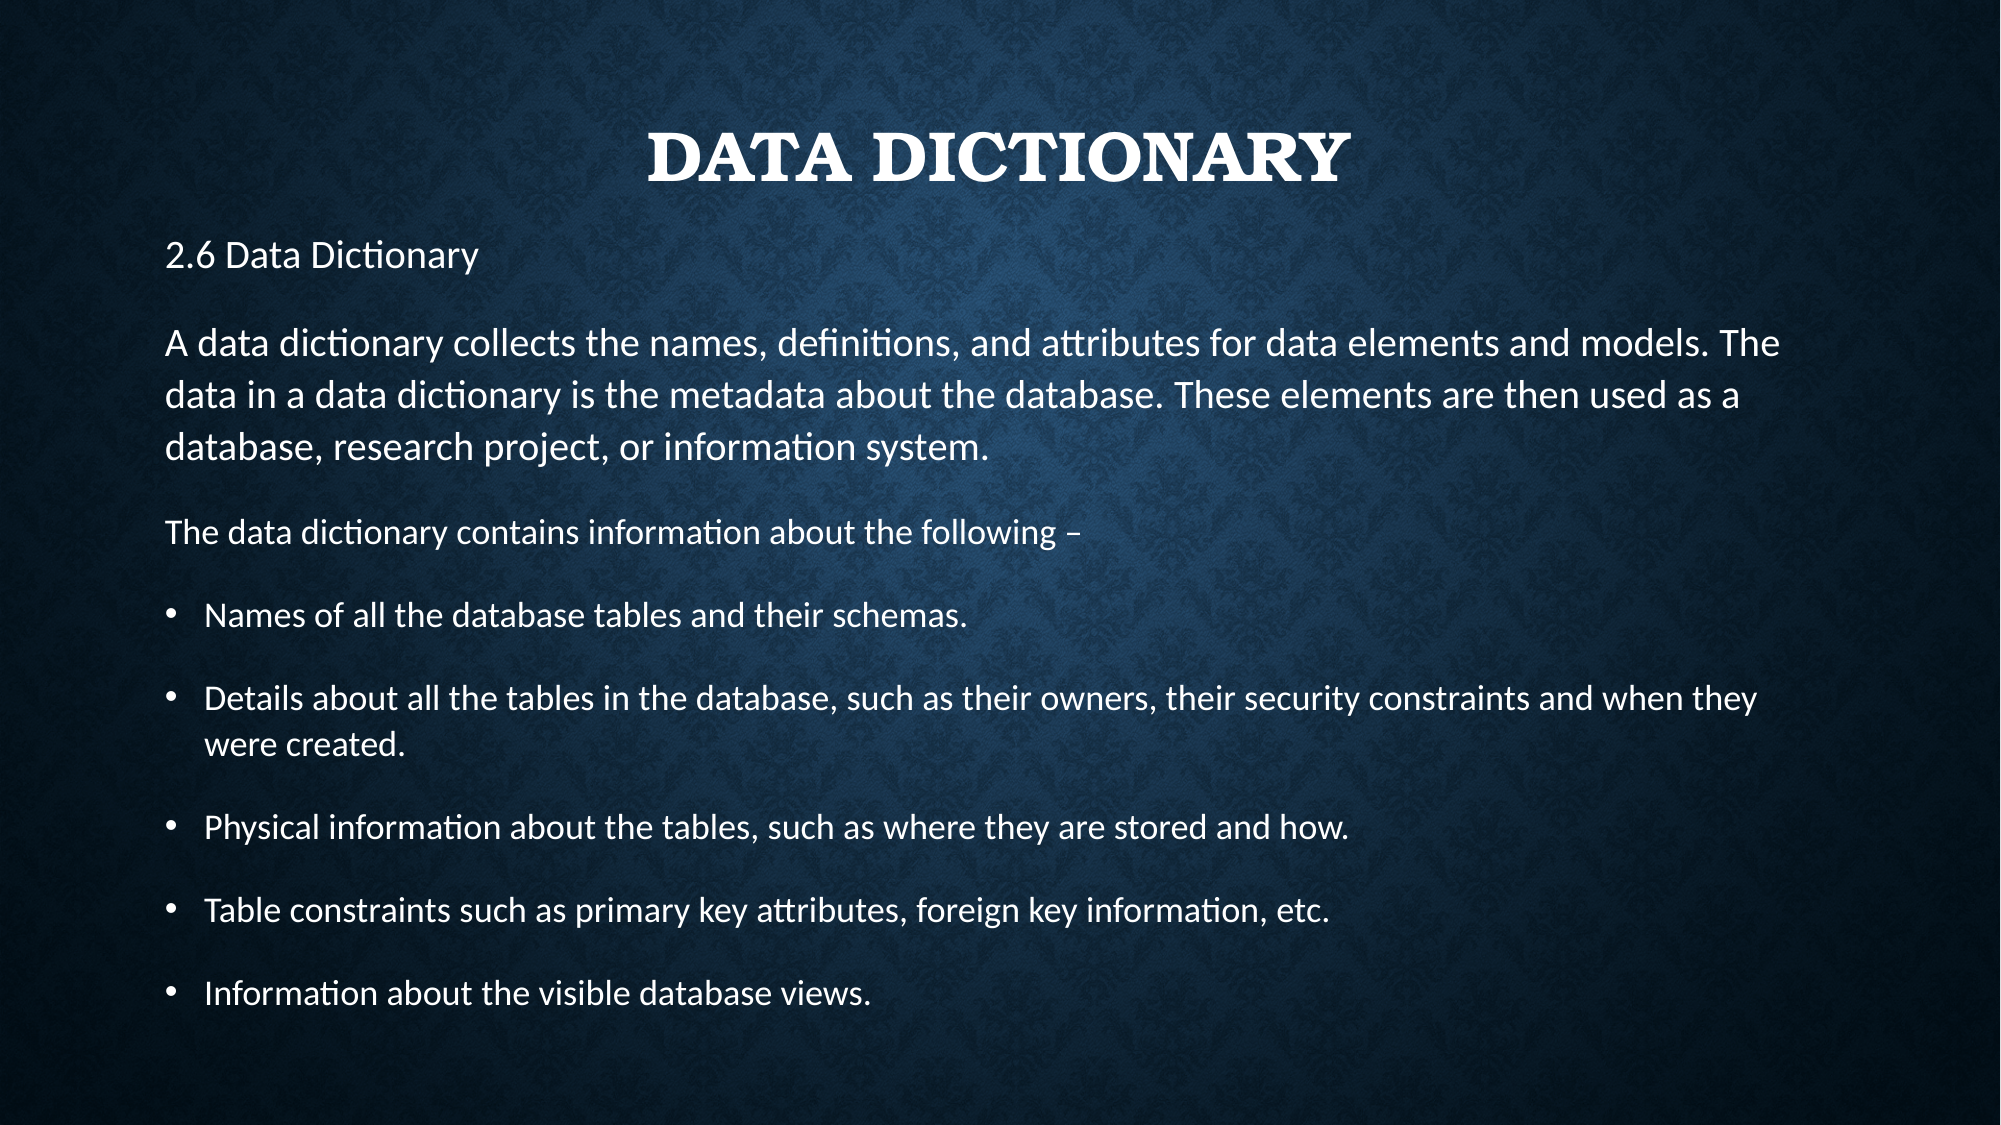

# Data dictionary
2.6 Data Dictionary
A data dictionary collects the names, definitions, and attributes for data elements and models. The data in a data dictionary is the metadata about the database. These elements are then used as a database, research project, or information system.
The data dictionary contains information about the following –
Names of all the database tables and their schemas.
Details about all the tables in the database, such as their owners, their security constraints and when they were created.
Physical information about the tables, such as where they are stored and how.
Table constraints such as primary key attributes, foreign key information, etc.
Information about the visible database views.